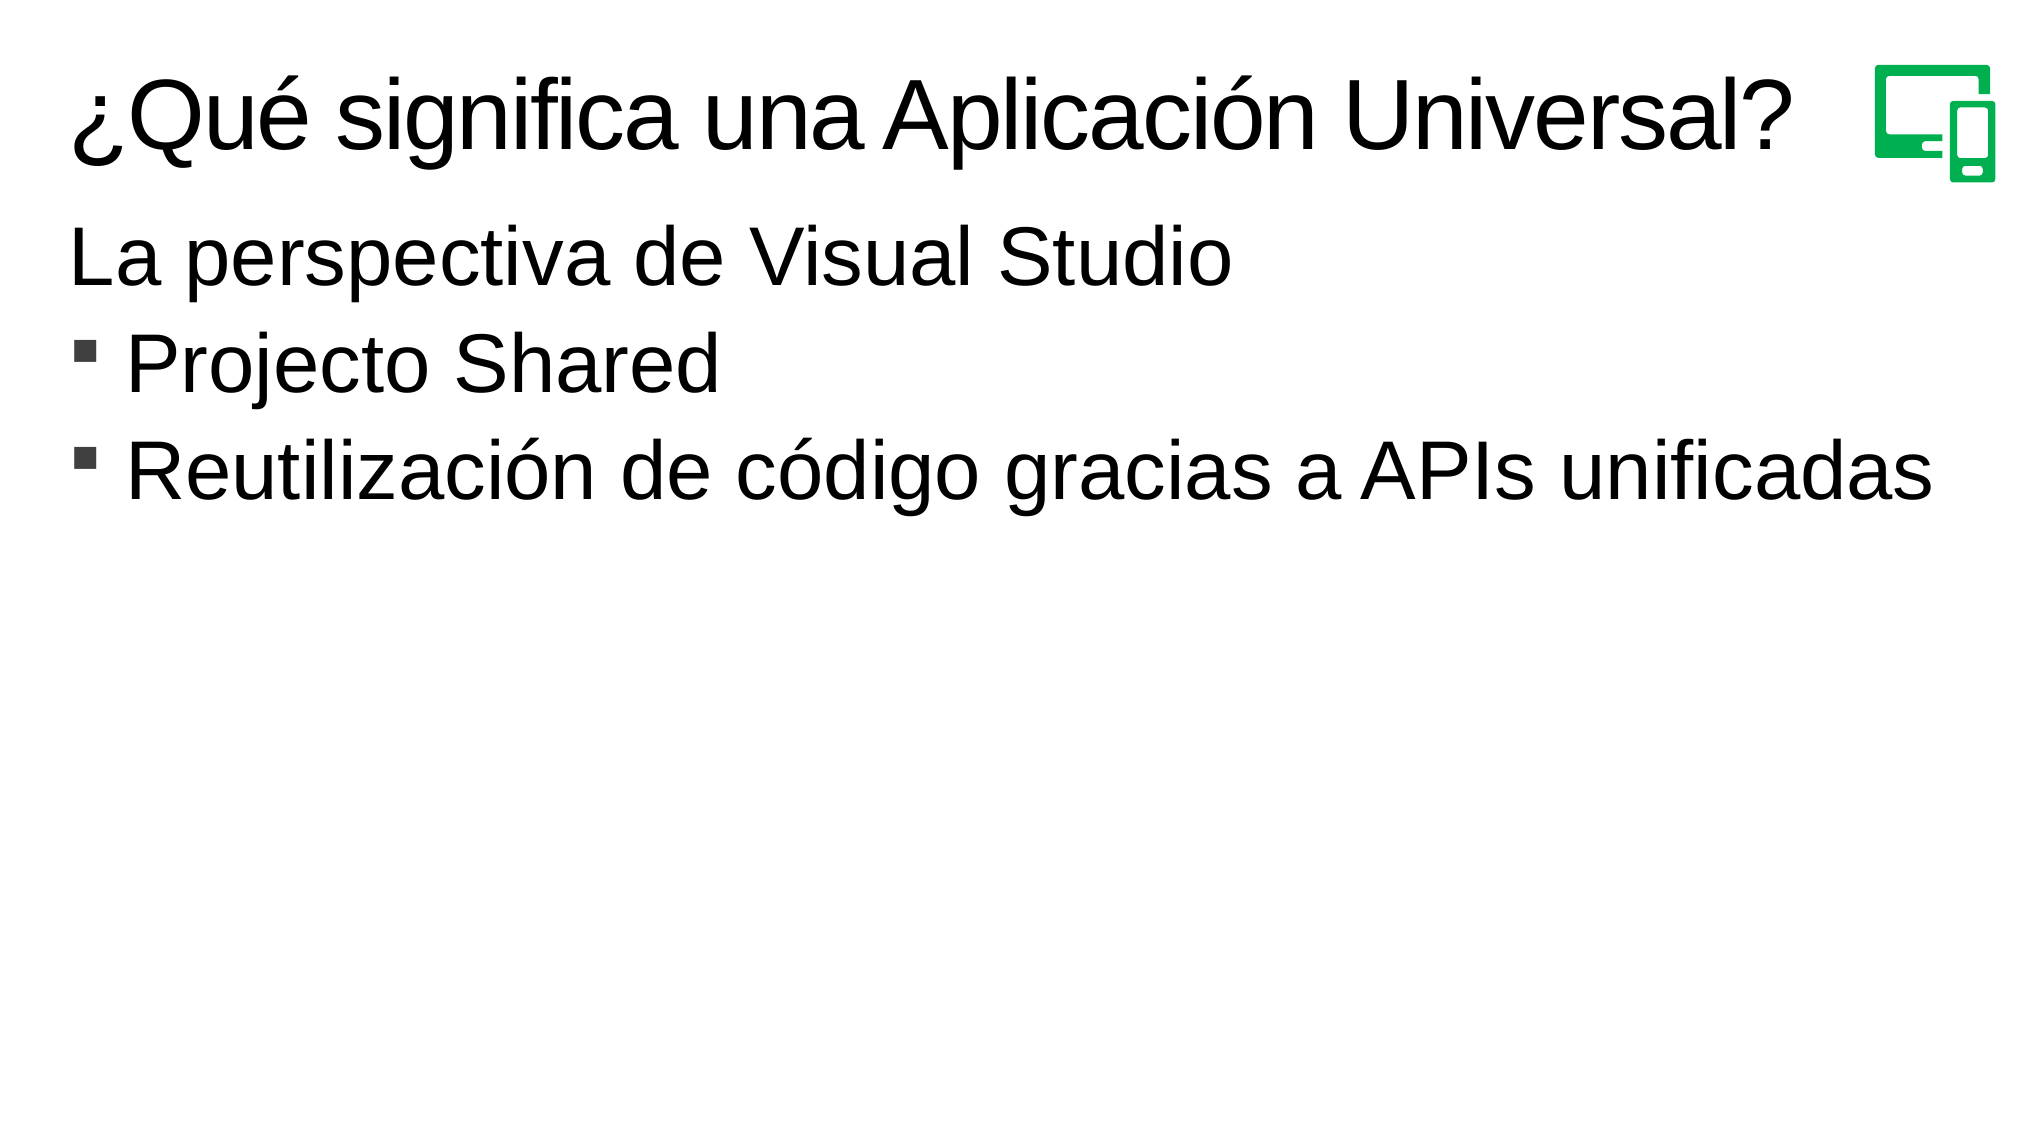

# ¿Qué significa una Aplicación Universal?

La perspectiva de Visual Studio
Projecto Shared
Reutilización de código gracias a APIs unificadas